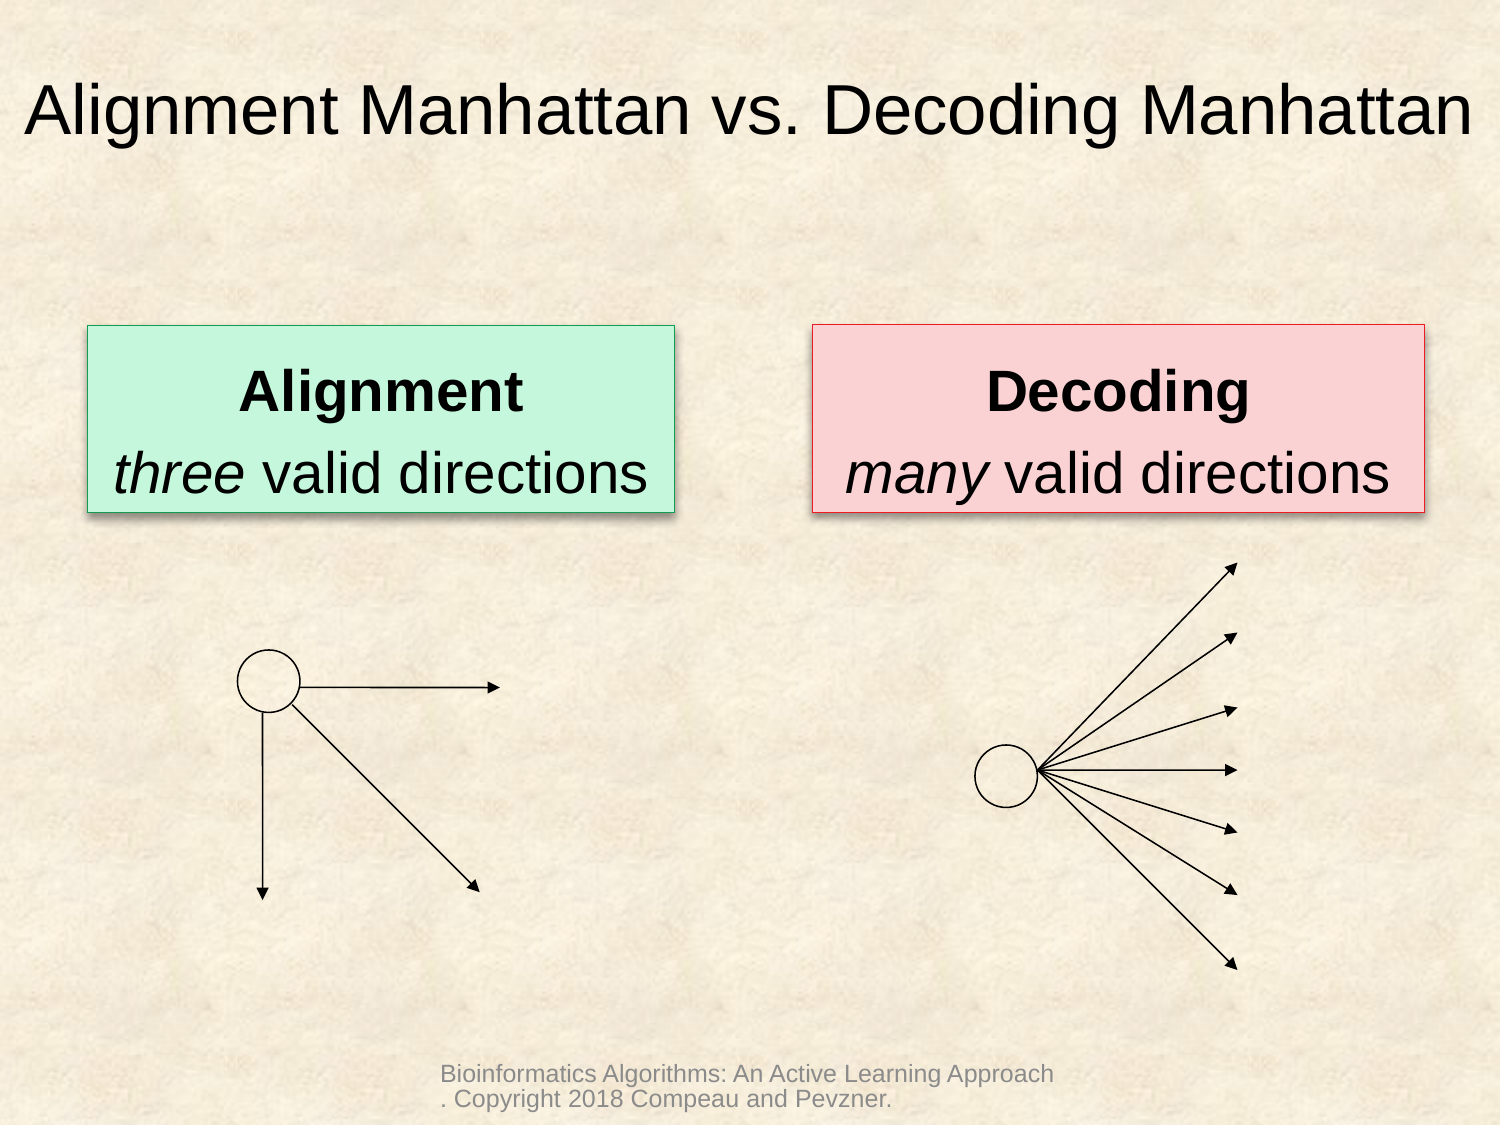

# Alignment Manhattan vs. Decoding Manhattan
Decoding
many valid directions
Alignment
three valid directions

Bioinformatics Algorithms: An Active Learning Approach. Copyright 2018 Compeau and Pevzner.